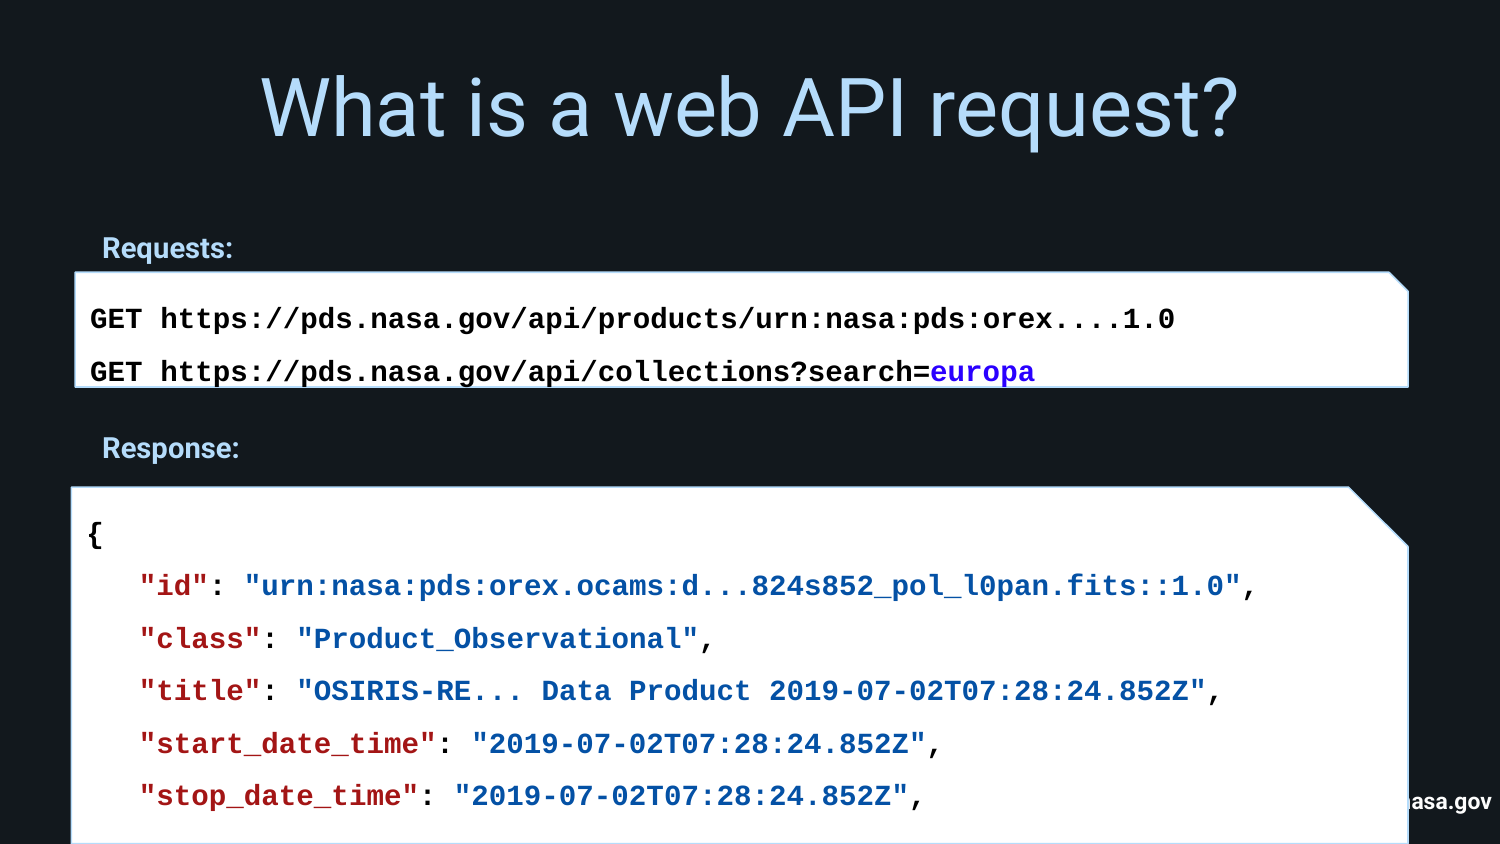

# What is a web API request?
Requests:
GET https://pds.nasa.gov/api/products/urn:nasa:pds:orex....1.0
GET https://pds.nasa.gov/api/collections?search=europa
Response:
{
   "id": "urn:nasa:pds:orex.ocams:d...824s852_pol_l0pan.fits::1.0",
   "class": "Product_Observational",
   "title": "OSIRIS-RE... Data Product 2019-07-02T07:28:24.852Z",
   "start_date_time": "2019-07-02T07:28:24.852Z",
   "stop_date_time": "2019-07-02T07:28:24.852Z",
   ….
26